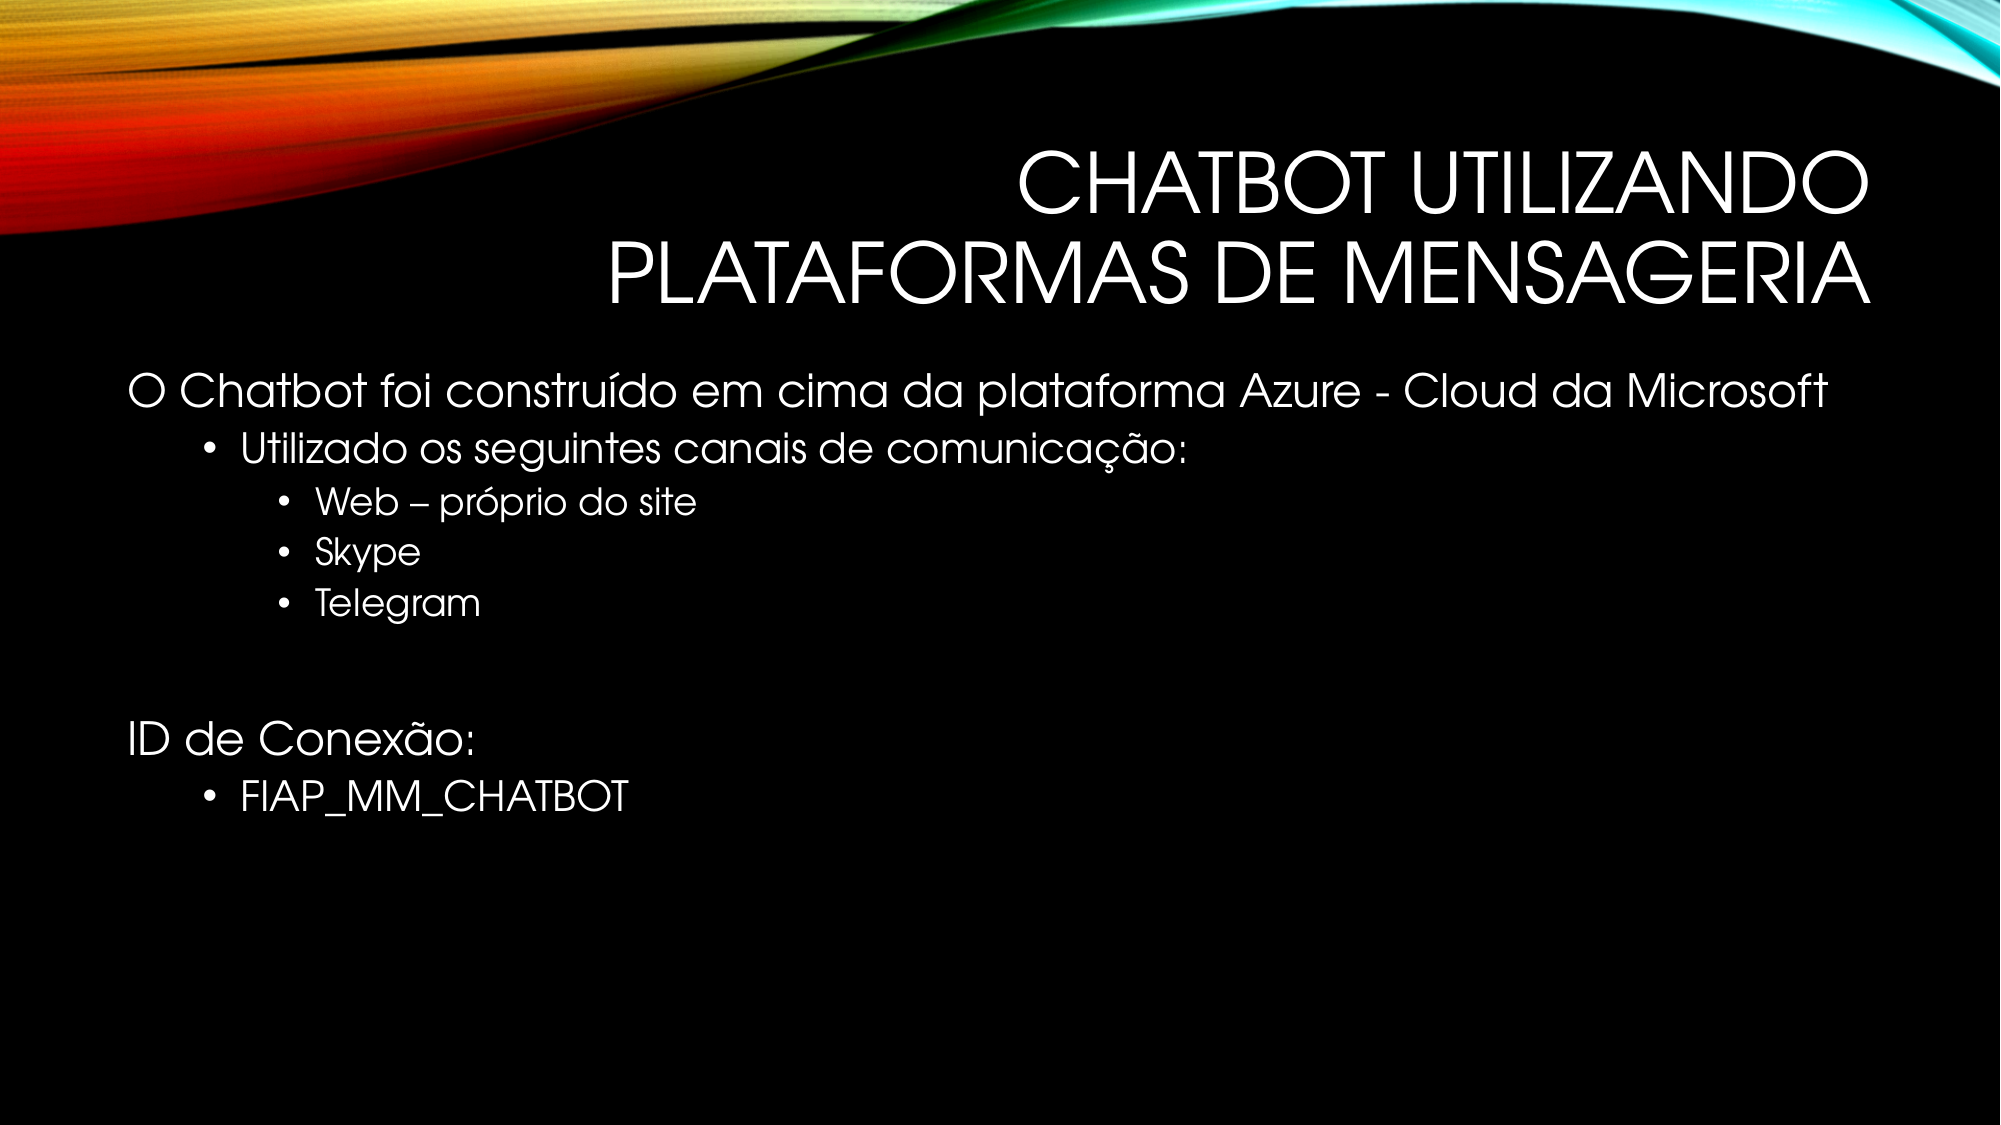

# Chatbot utilizando plataformas de mensageria
O Chatbot foi construído em cima da plataforma Azure - Cloud da Microsoft
Utilizado os seguintes canais de comunicação:
Web – próprio do site
Skype
Telegram

ID de Conexão:
FIAP_MM_CHATBOT